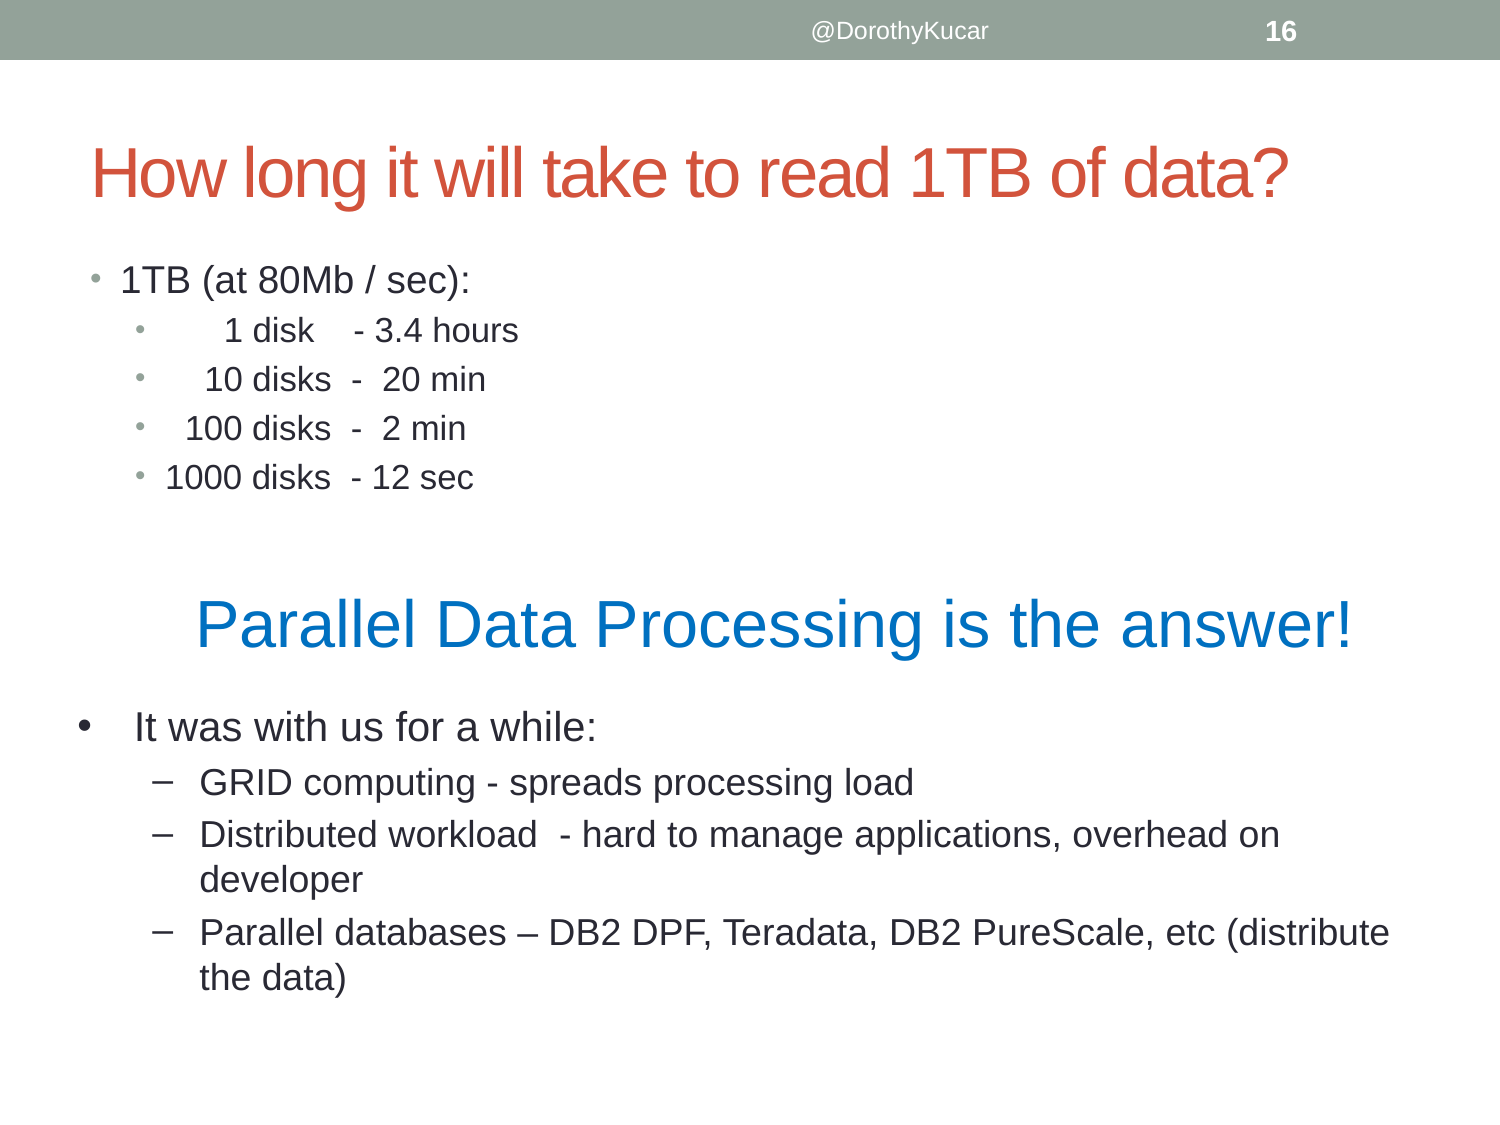

@DorothyKucar
16
# How long it will take to read 1TB of data?
1TB (at 80Mb / sec):
      1 disk    - 3.4 hours
    10 disks  -  20 min
  100 disks  -  2 min
1000 disks  - 12 sec

Parallel Data Processing is the answer!
It was with us for a while:
GRID computing - spreads processing load
Distributed workload  - hard to manage applications, overhead on developer
Parallel databases – DB2 DPF, Teradata, DB2 PureScale, etc (distribute the data)